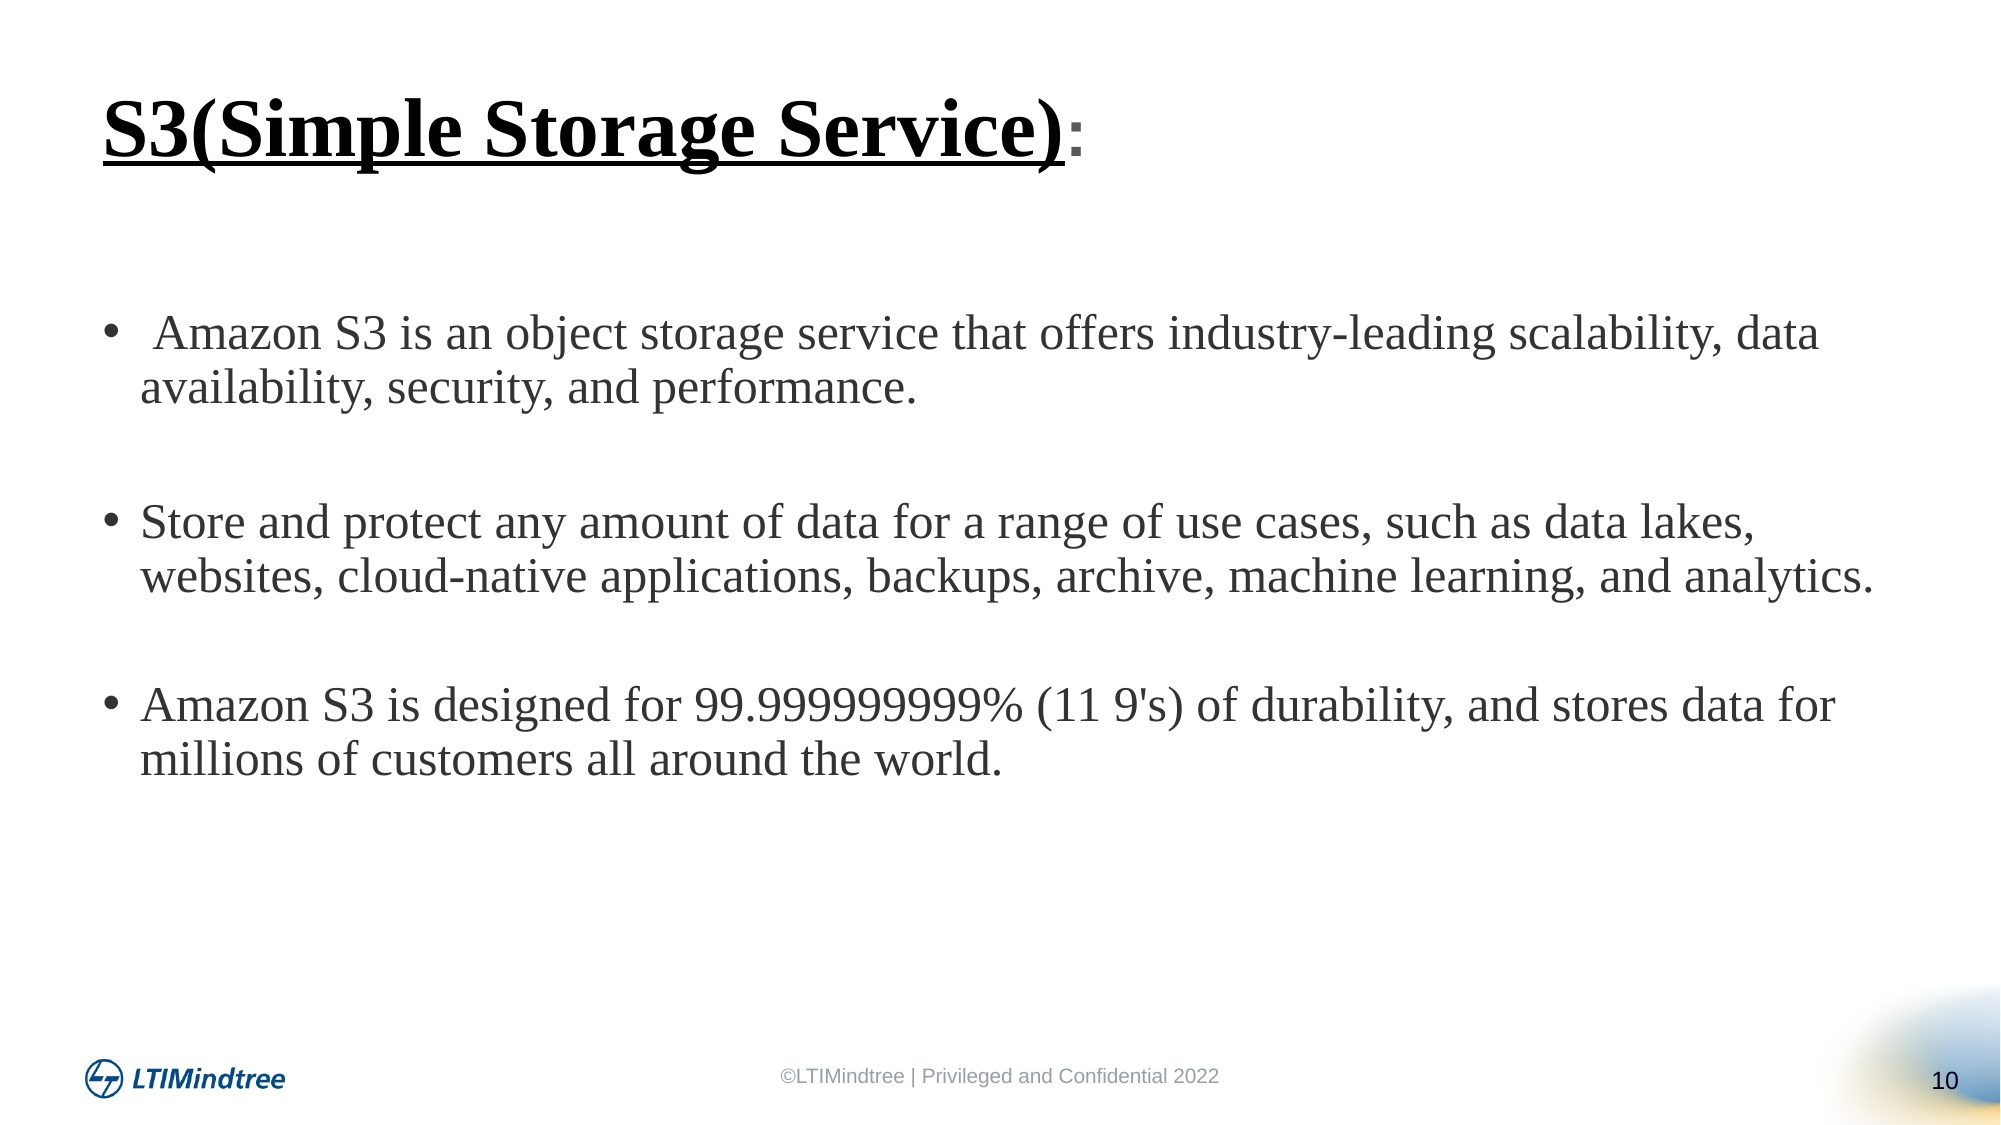

S3(Simple Storage Service):
 Amazon S3 is an object storage service that offers industry-leading scalability, data availability, security, and performance.
Store and protect any amount of data for a range of use cases, such as data lakes, websites, cloud-native applications, backups, archive, machine learning, and analytics.
Amazon S3 is designed for 99.999999999% (11 9's) of durability, and stores data for millions of customers all around the world.